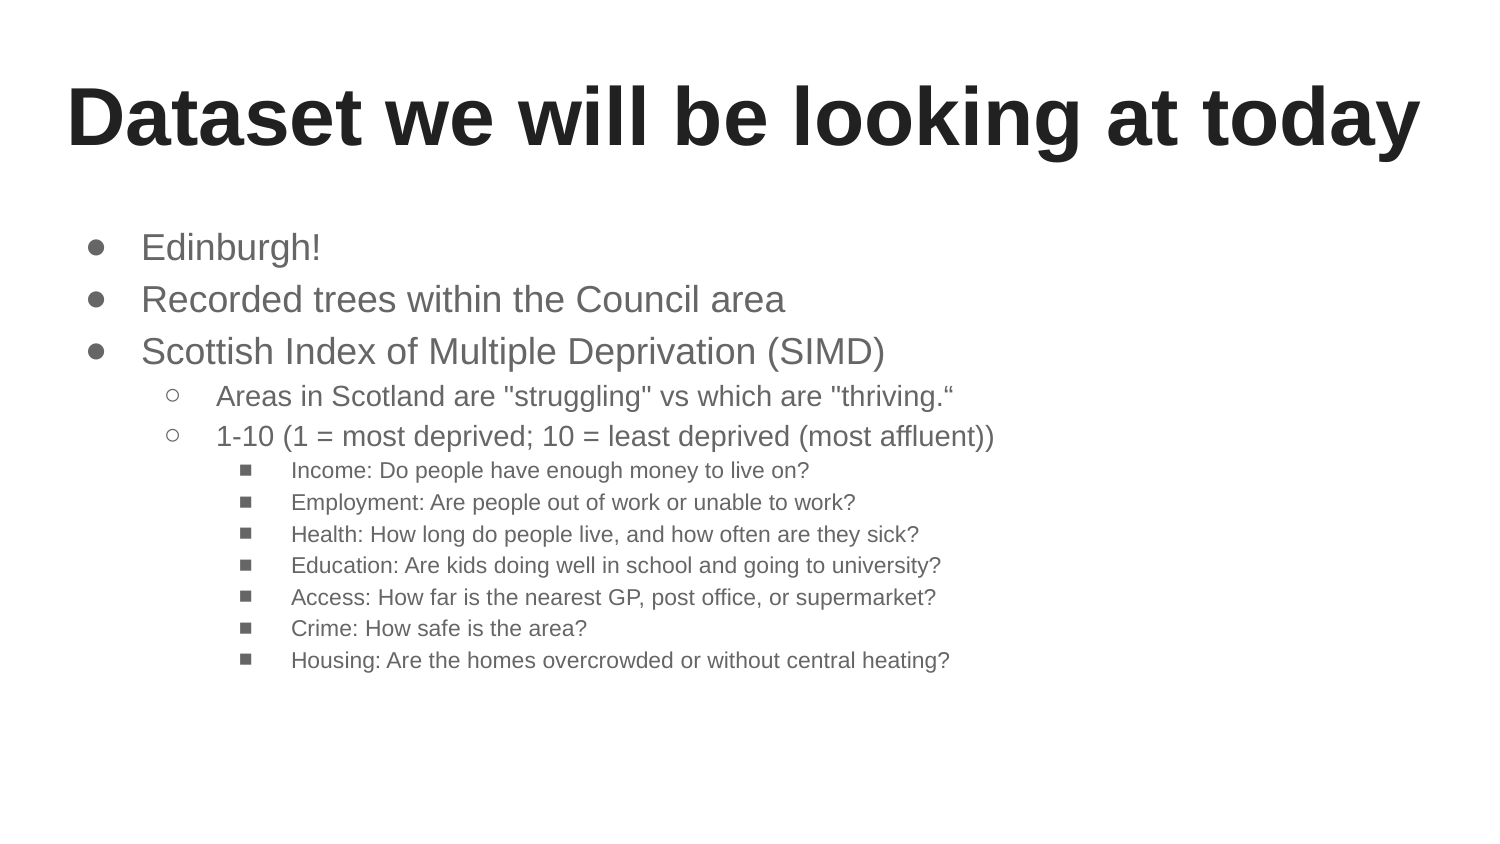

# Dataset we will be looking at today
Edinburgh!
Recorded trees within the Council area
Scottish Index of Multiple Deprivation (SIMD)
Areas in Scotland are "struggling" vs which are "thriving.“
1-10 (1 = most deprived; 10 = least deprived (most affluent))
Income: Do people have enough money to live on?
Employment: Are people out of work or unable to work?
Health: How long do people live, and how often are they sick?
Education: Are kids doing well in school and going to university?
Access: How far is the nearest GP, post office, or supermarket?
Crime: How safe is the area?
Housing: Are the homes overcrowded or without central heating?